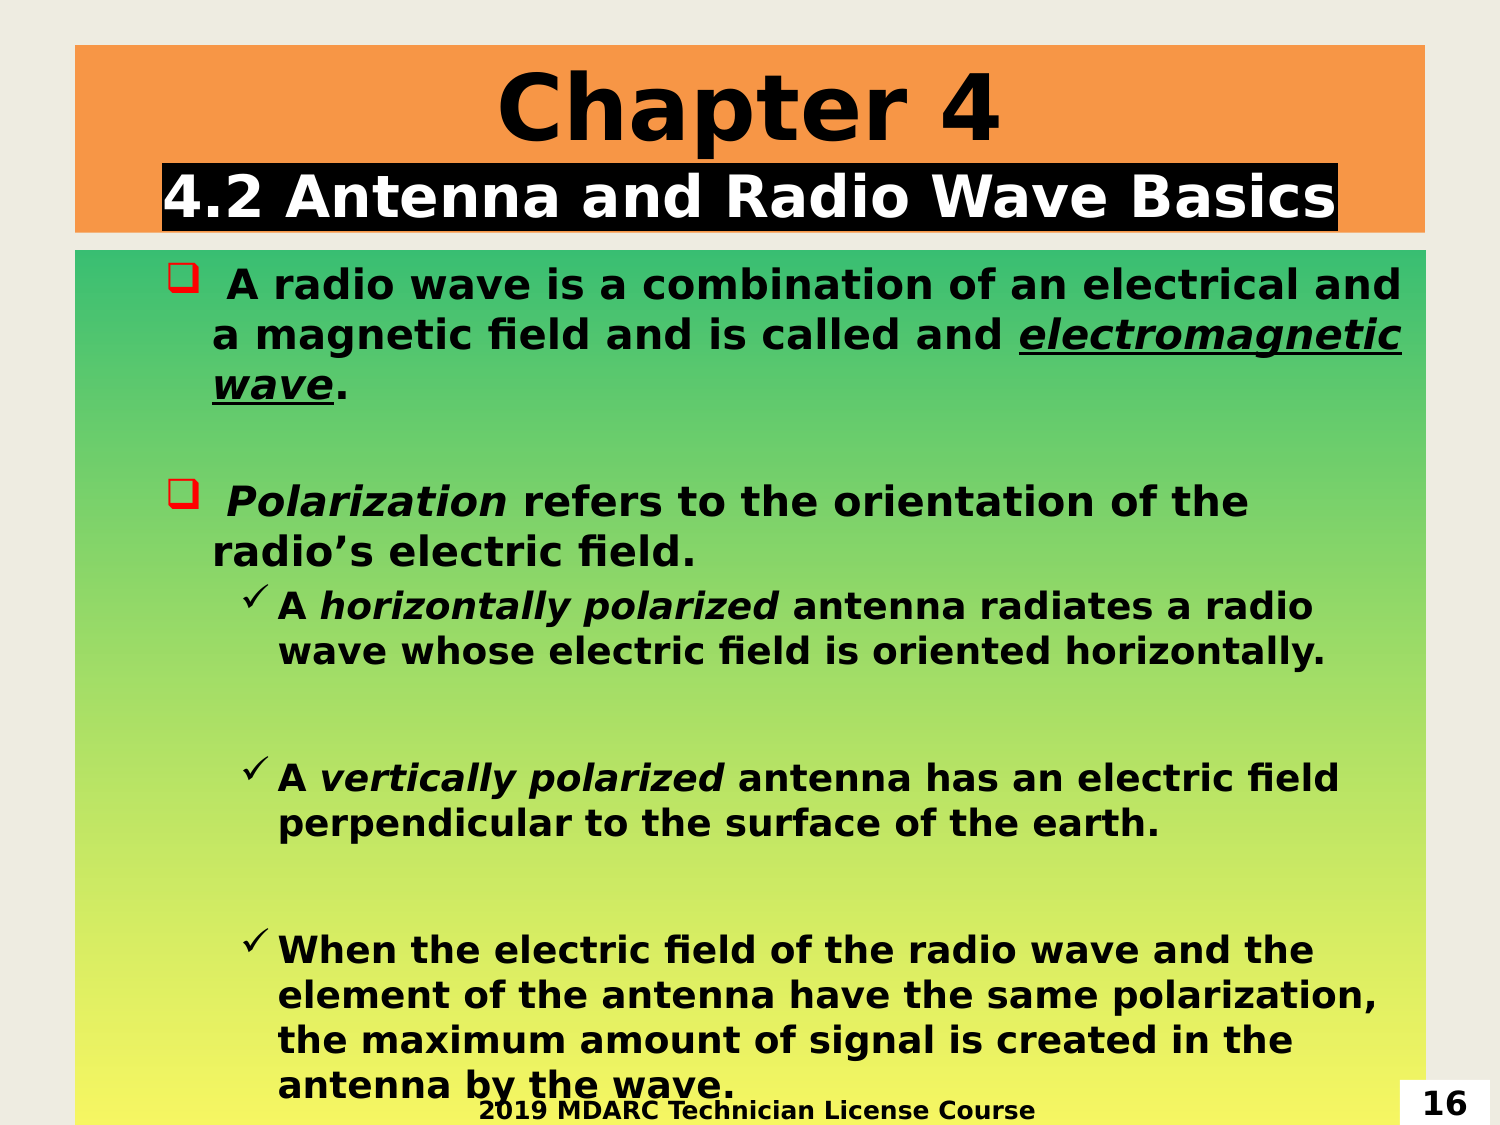

# Chapter 4 4.2 Antenna and Radio Wave Basics
 A radio wave is a combination of an electrical and a magnetic field and is called and electromagnetic wave.

 Polarization refers to the orientation of the radio’s electric field.
A horizontally polarized antenna radiates a radio wave whose electric field is oriented horizontally.

A vertically polarized antenna has an electric field perpendicular to the surface of the earth.

When the electric field of the radio wave and the element of the antenna have the same polarization, the maximum amount of signal is created in the antenna by the wave.
16
2019 MDARC Technician License Course